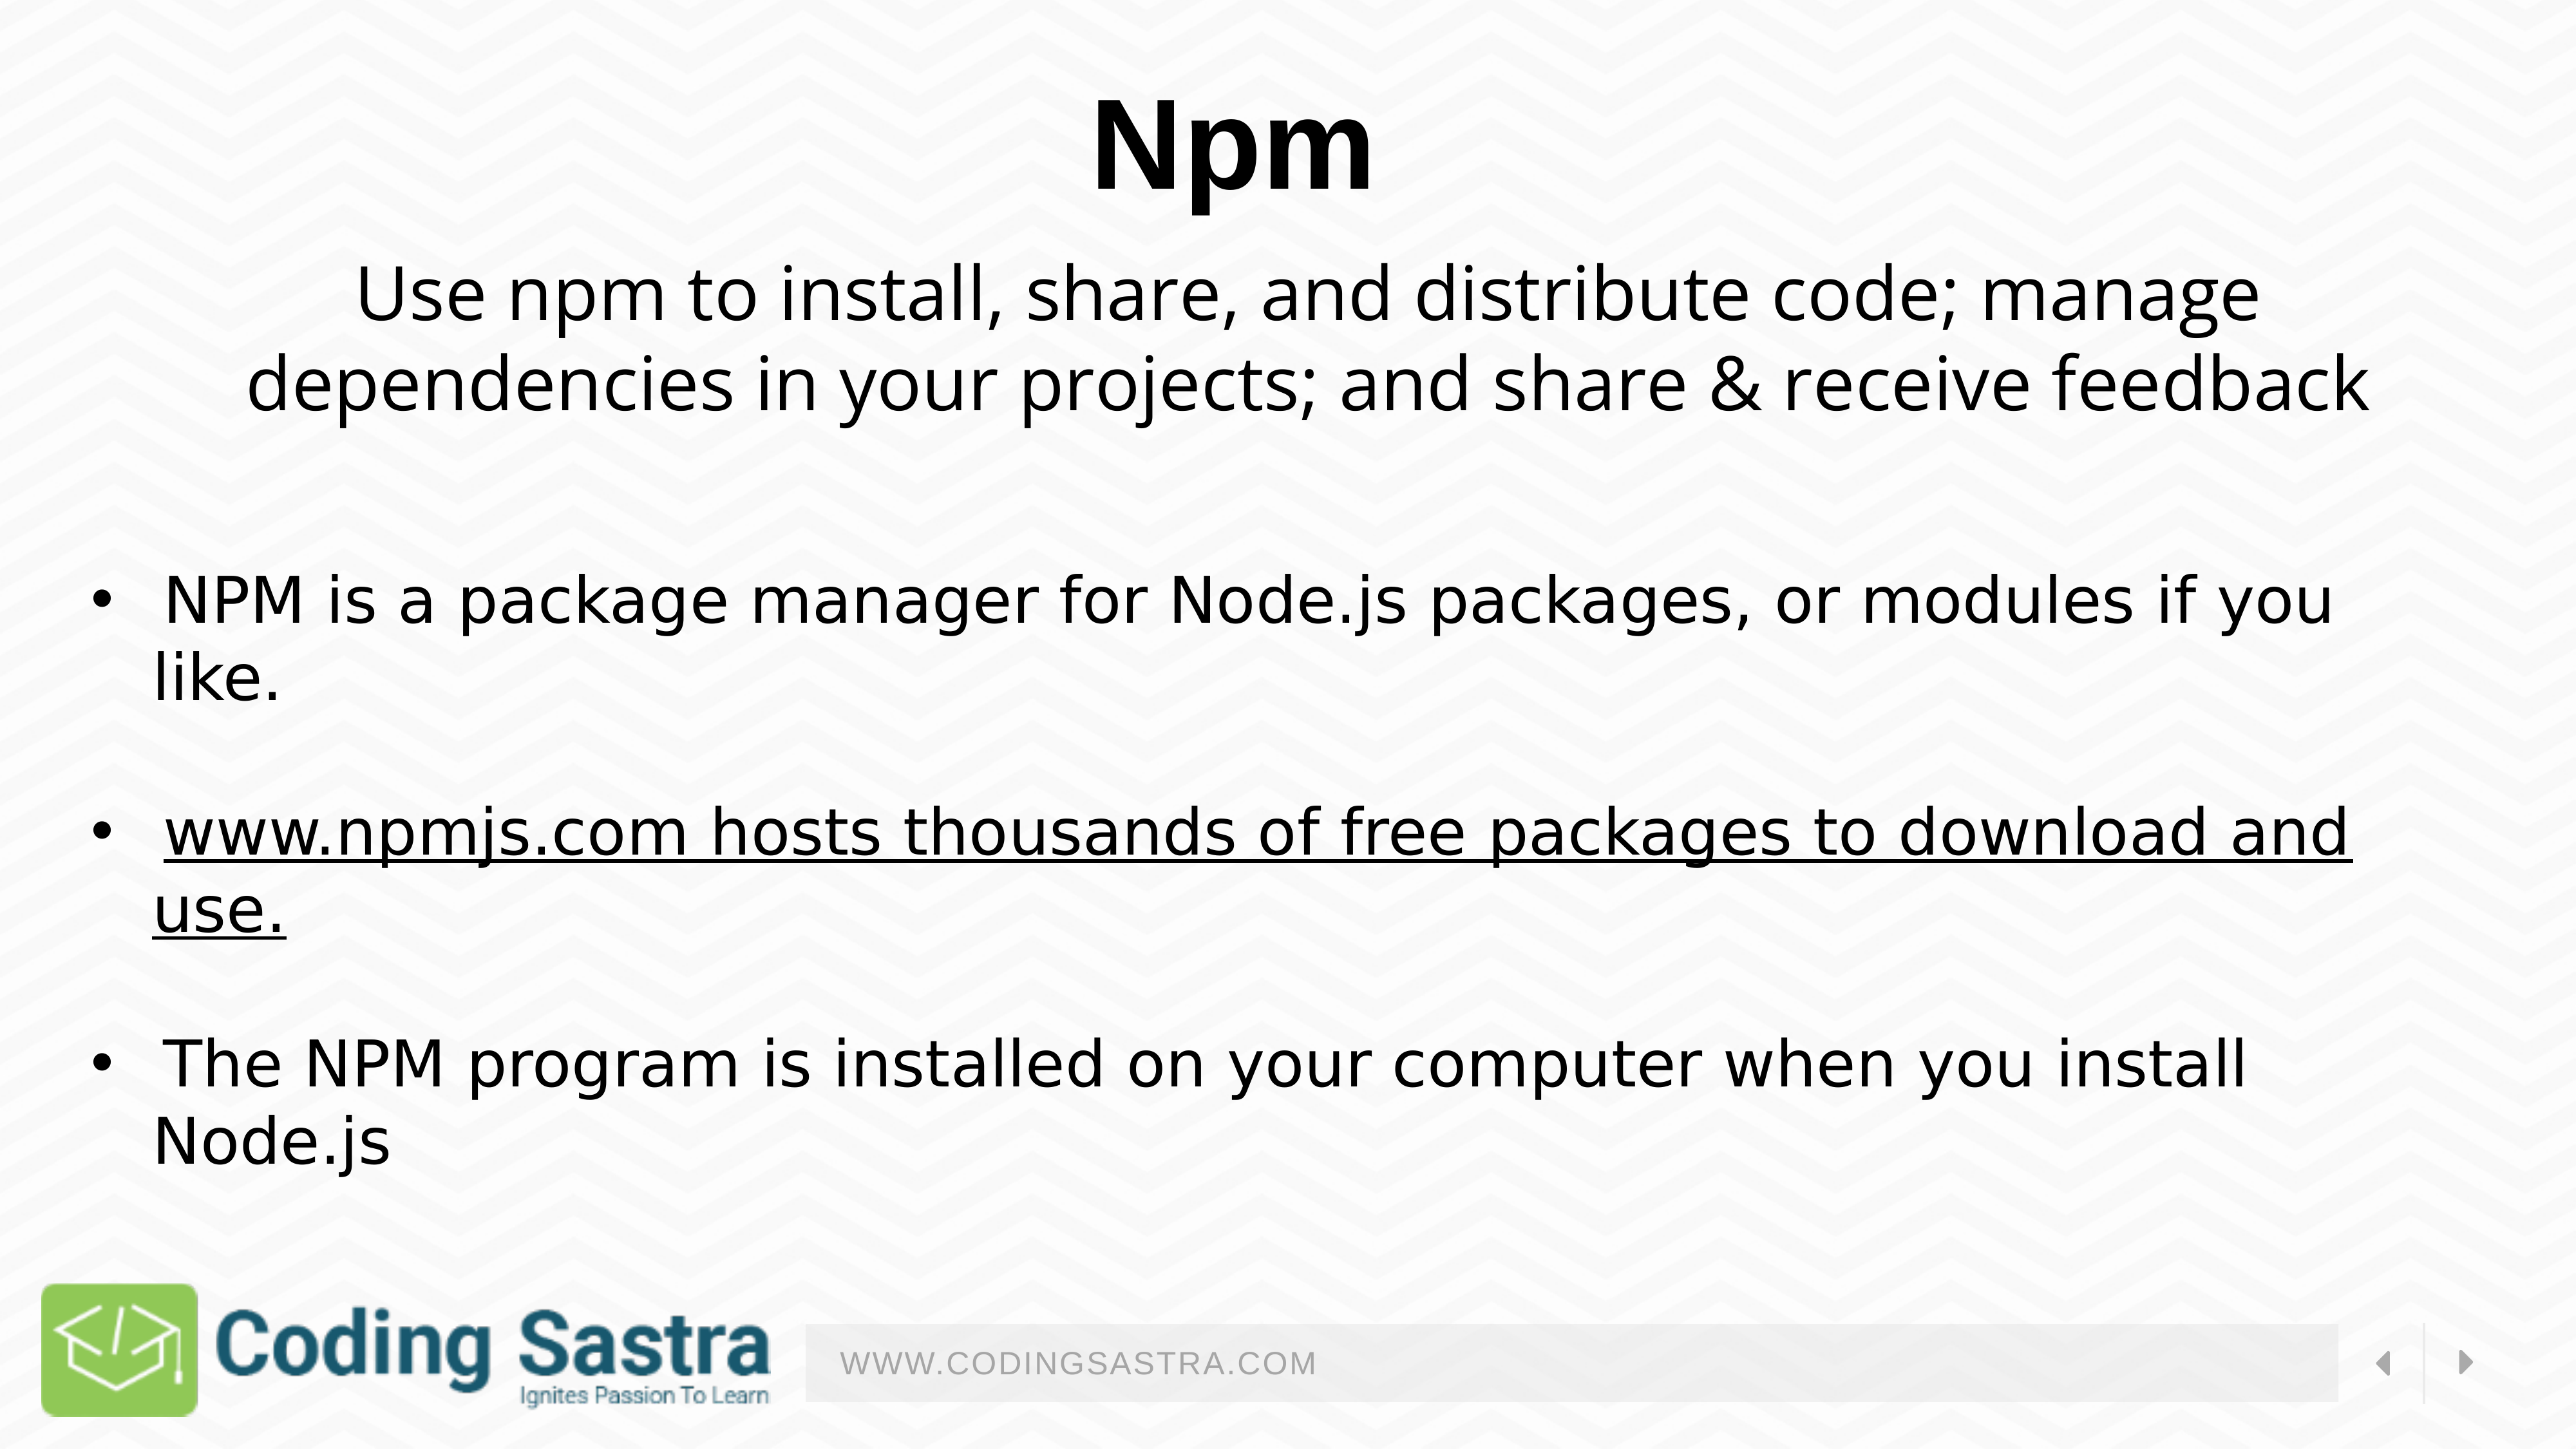

Npm
Use npm to install, share, and distribute code; manage
dependencies in your projects; and share & receive feedback
NPM is a package manager for Node.js packages, or modules if you
   like.

www.npmjs.com hosts thousands of free packages to download and
   use.

The NPM program is installed on your computer when you install
   Node.js